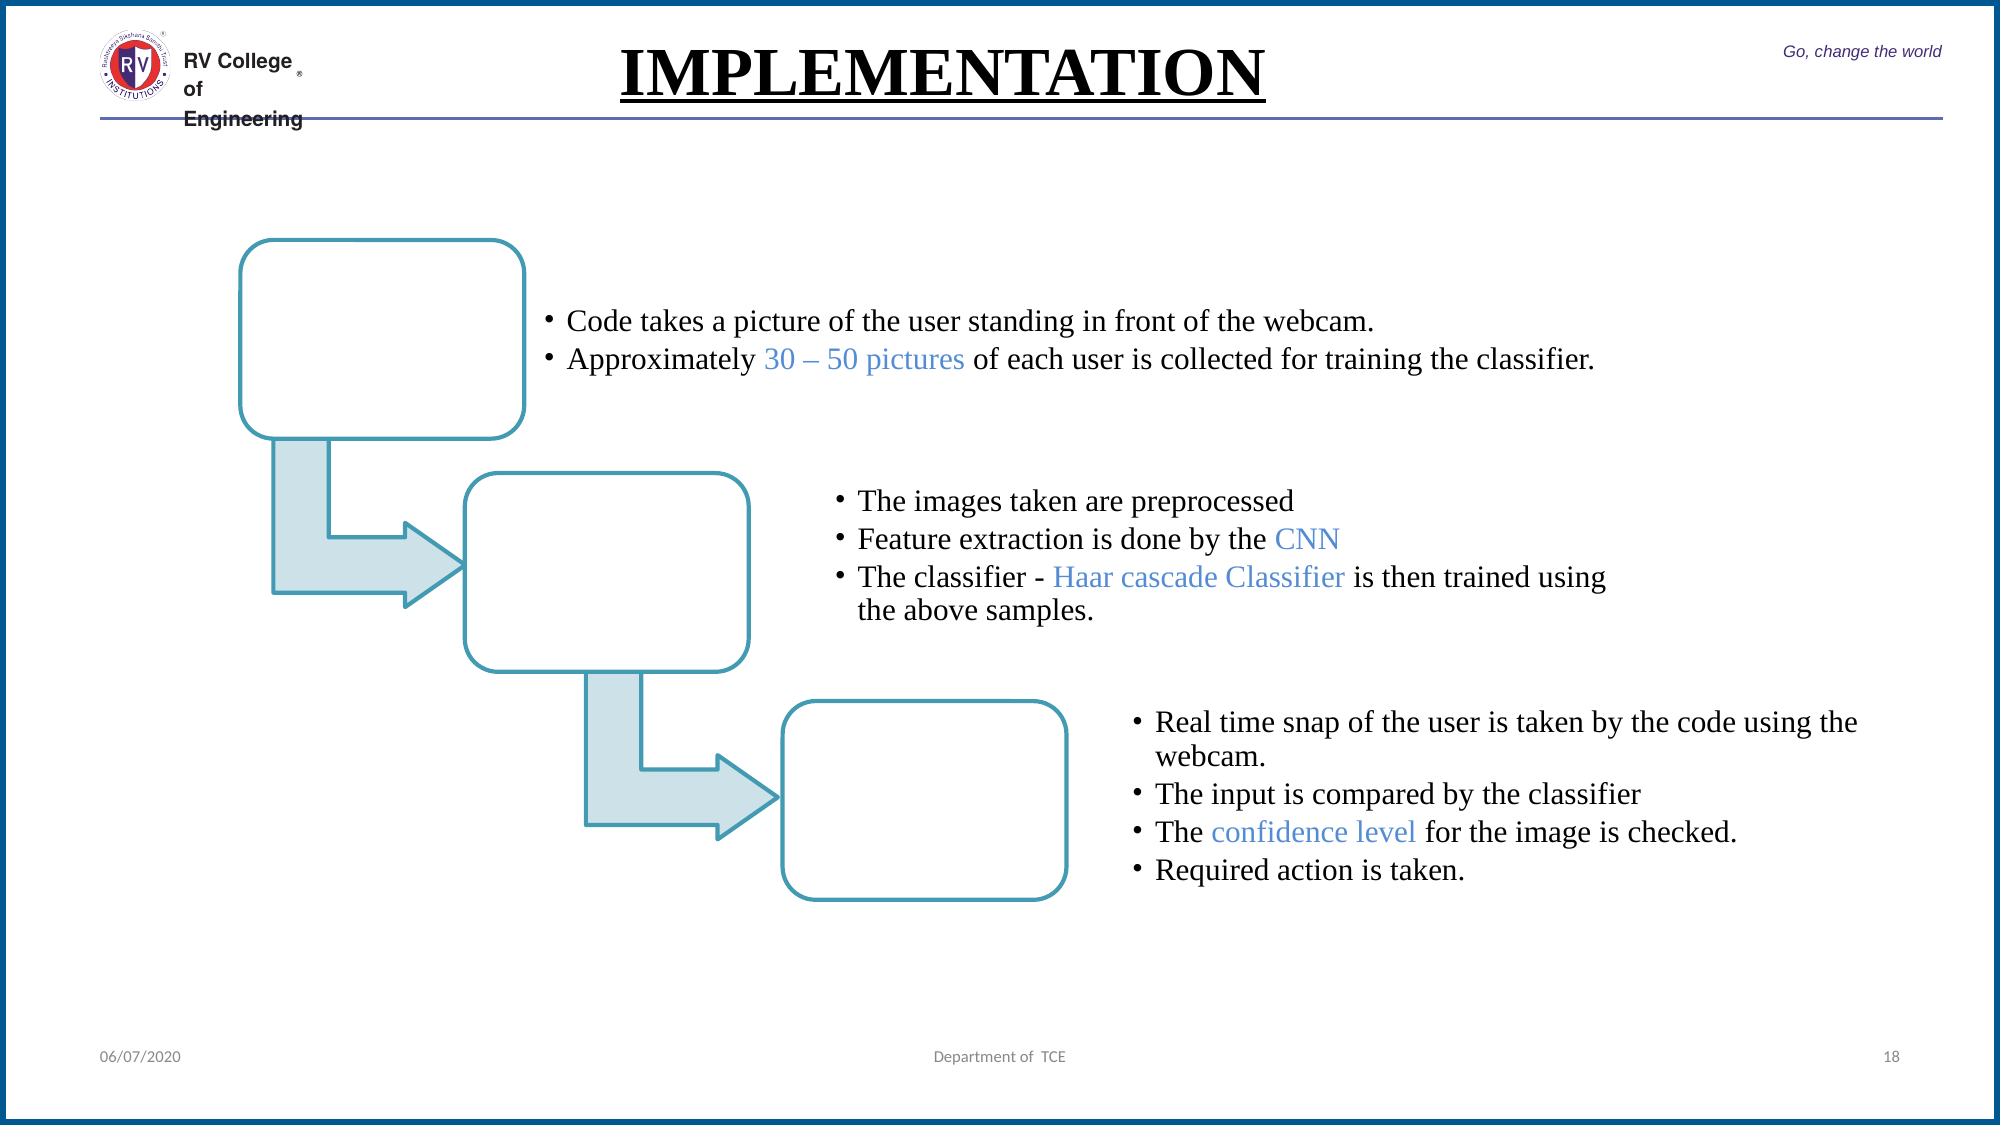

IMPLEMENTATION

# Go, change the world
RV College of
Engineering

DATABASE

Code takes a picture of the user standing in front of the webcam.
Approximately 30 – 50 pictures of each user is collected for training the classifier.

The images taken are preprocessed
Feature extraction is done by the CNN
The classifier - Haar cascade Classifier is then trained using the above samples.
TRAINING

RECOGNITION

Real time snap of the user is taken by the code using the webcam.
The input is compared by the classifier
The confidence level for the image is checked.
Required action is taken.
06/07/2020
Department of  TCE
18